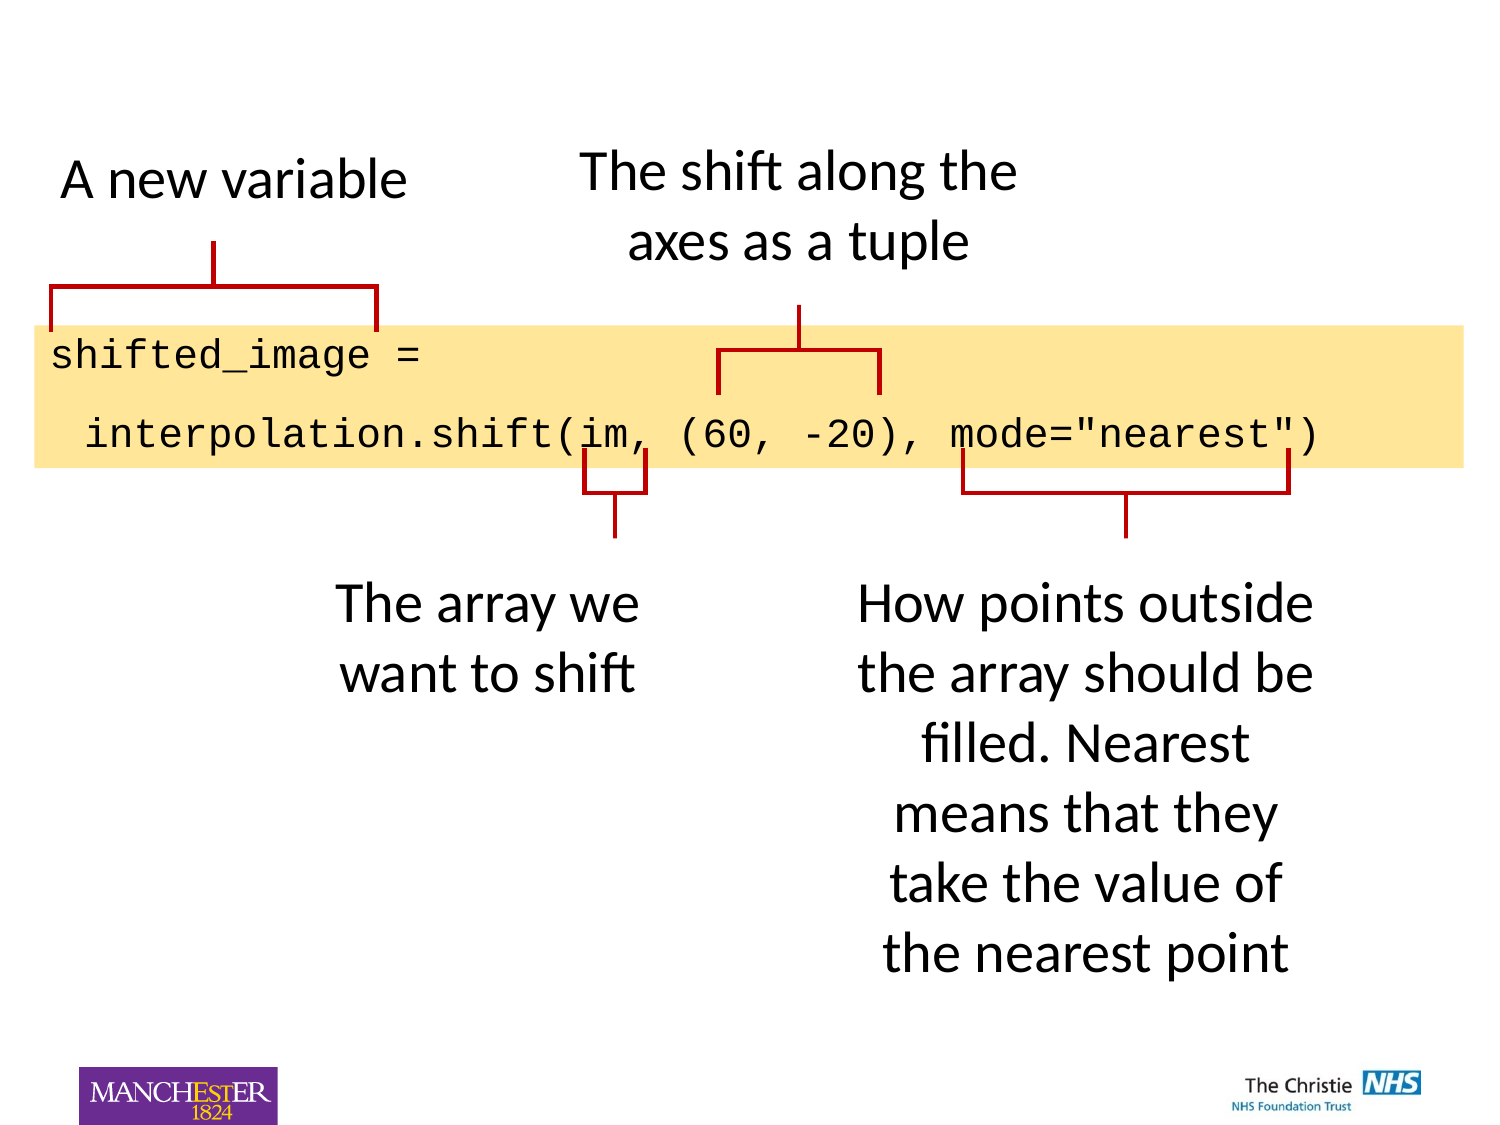

The shift along the axes as a tuple
A new variable

shifted_image =
 interpolation.shift(im, (60, -20), mode="nearest")

How points outside the array should be filled. Nearest means that they take the value of the nearest point
The array we want to shift